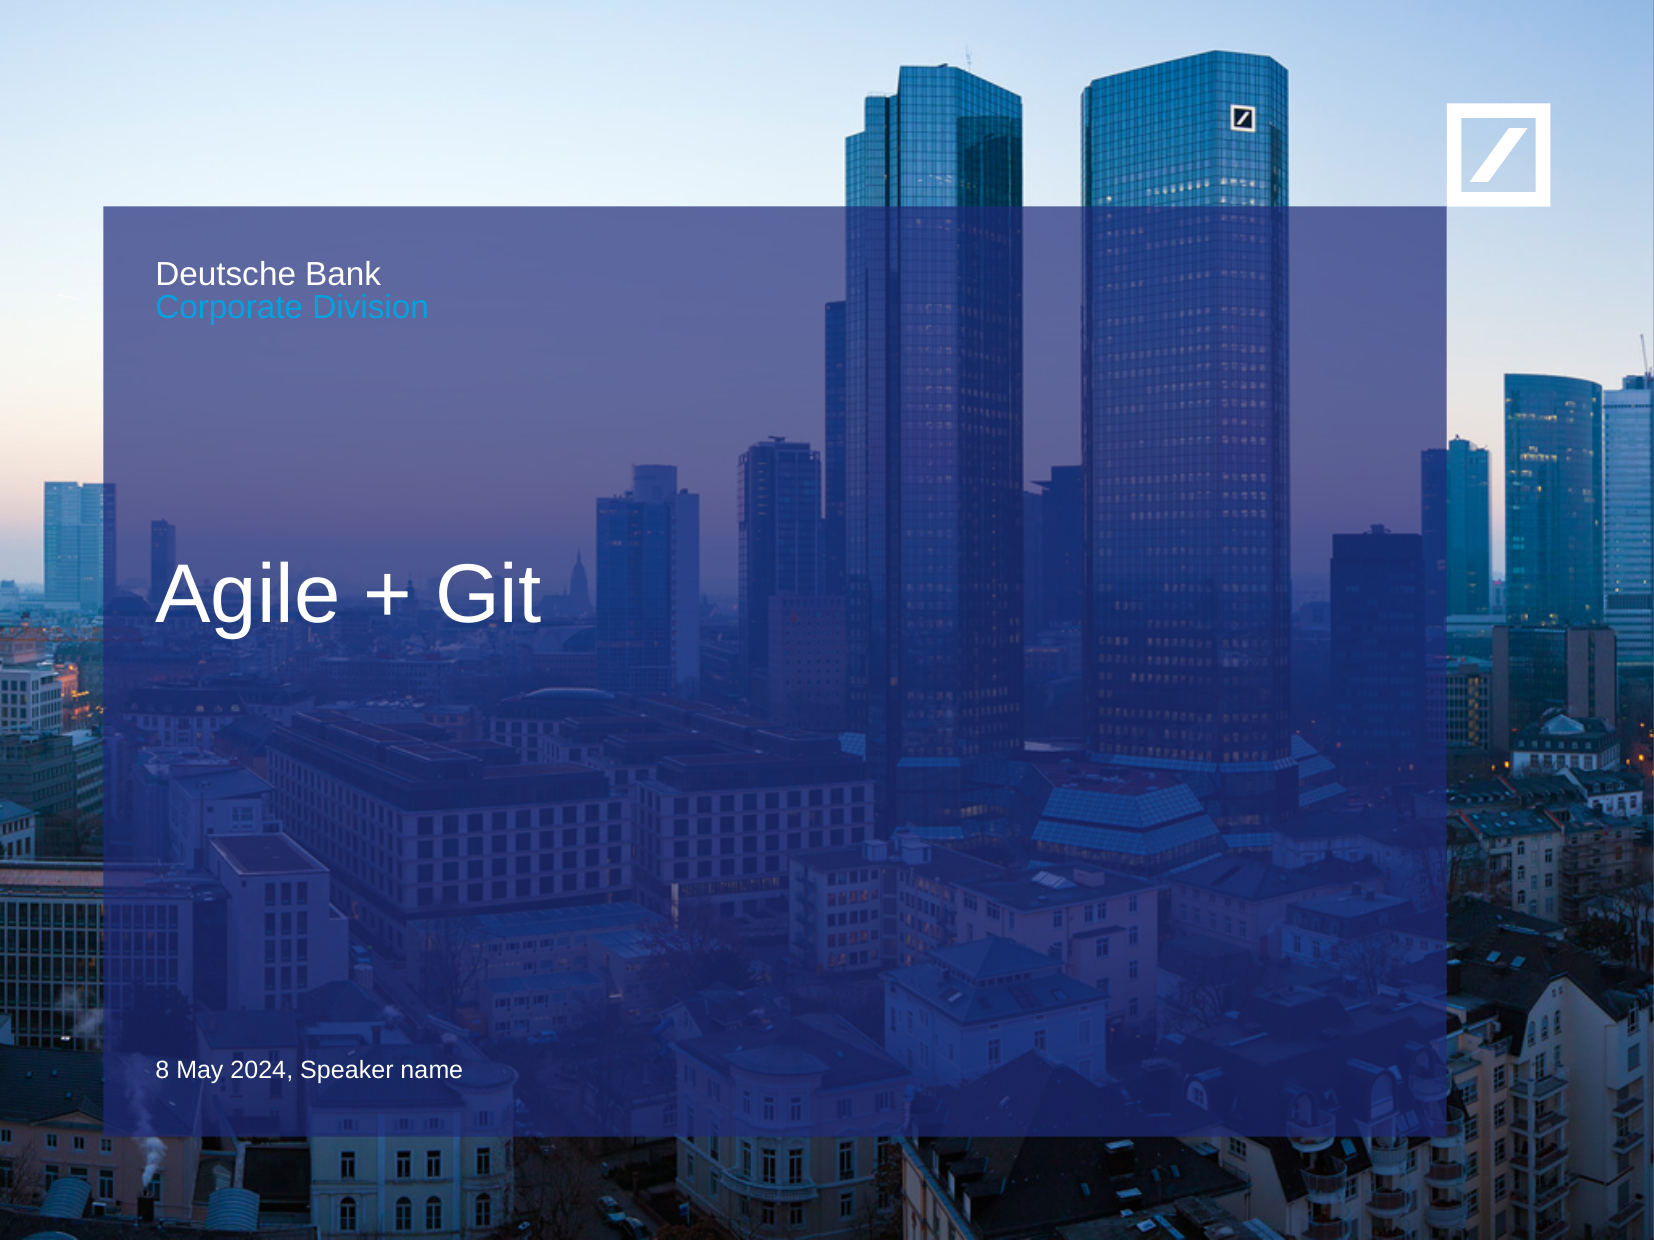

Agile + Git
8 May 2024, Speaker name